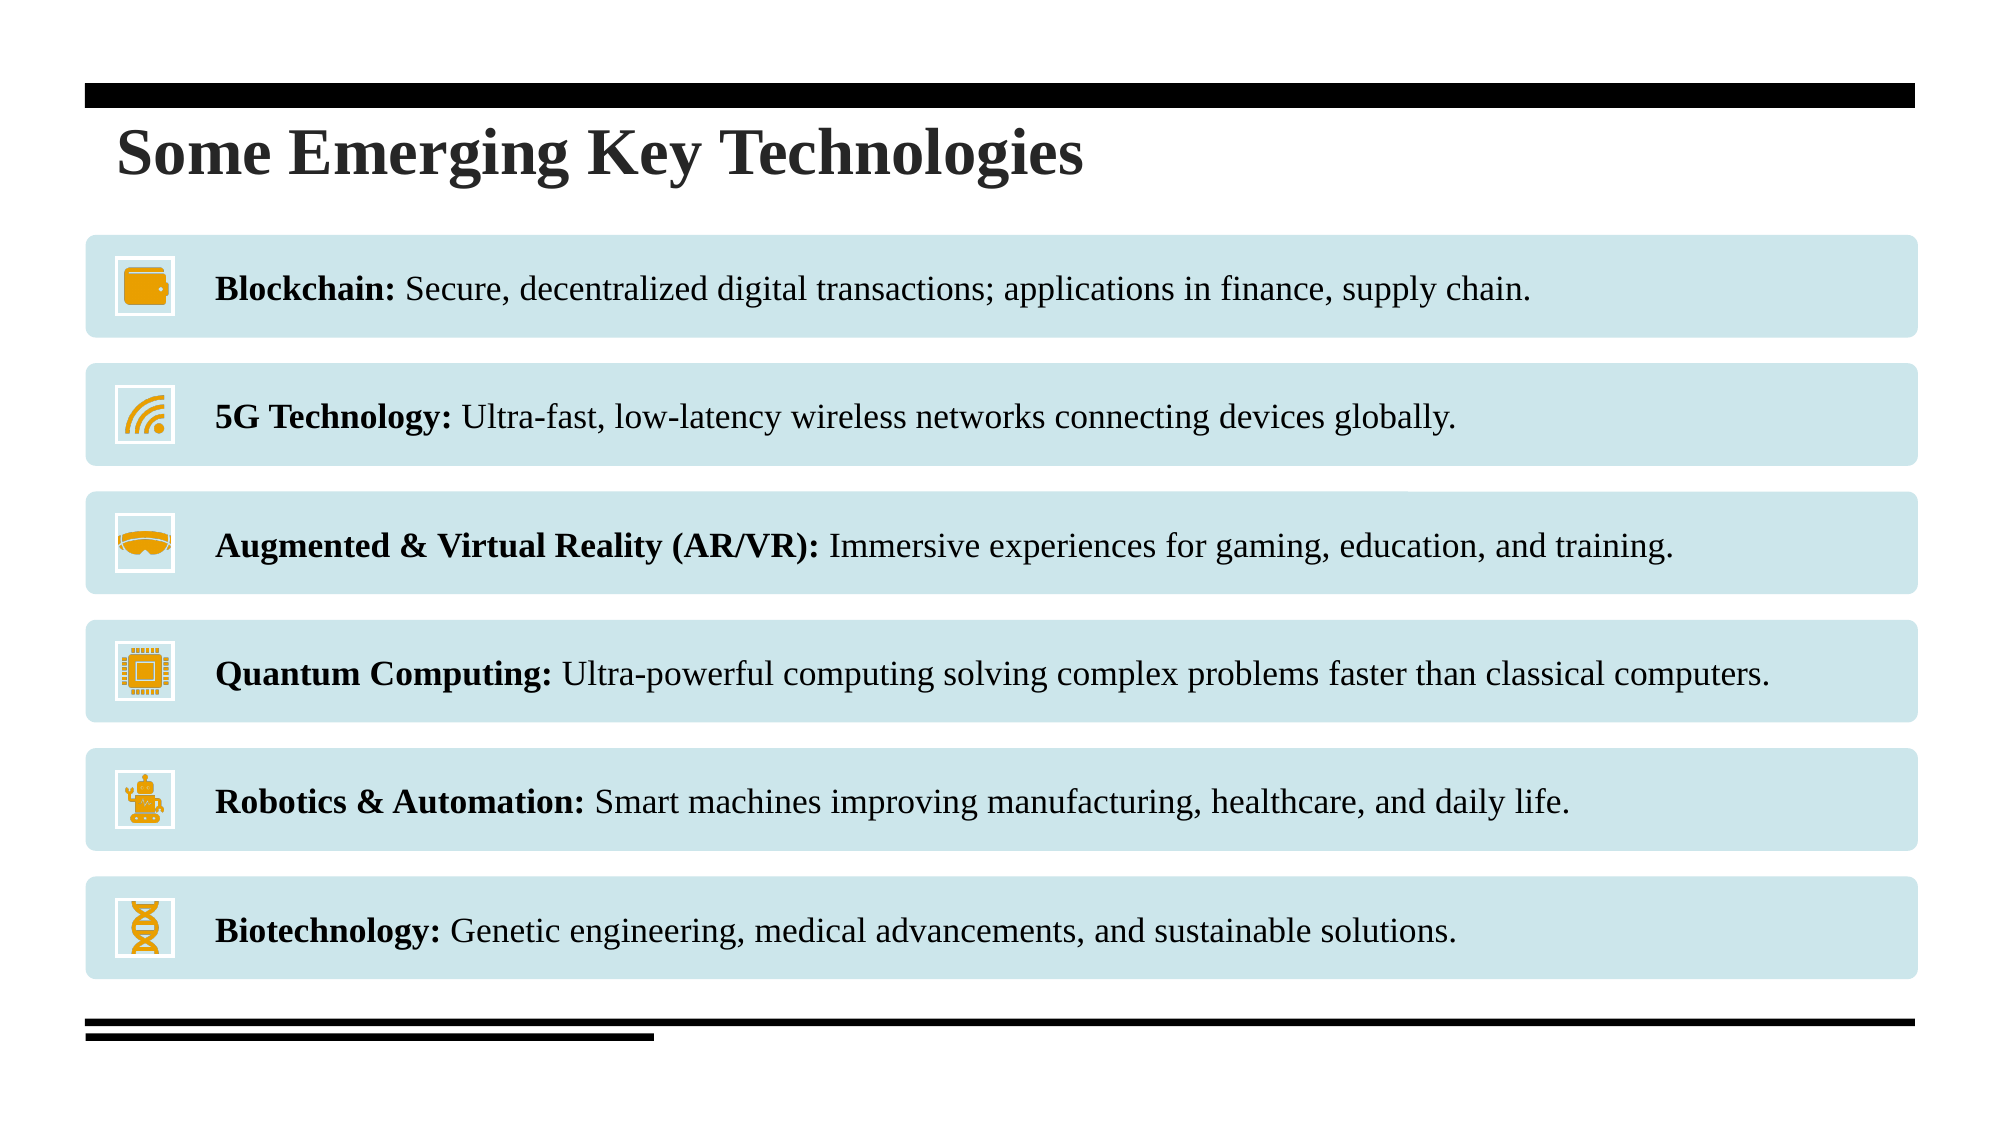

# Some Emerging Key Technologies
Blockchain: Secure, decentralized digital transactions; applications in finance, supply chain.
5G Technology: Ultra-fast, low-latency wireless networks connecting devices globally.
Augmented & Virtual Reality (AR/VR): Immersive experiences for gaming, education, and training.
Quantum Computing: Ultra-powerful computing solving complex problems faster than classical computers.
Robotics & Automation: Smart machines improving manufacturing, healthcare, and daily life.
Biotechnology: Genetic engineering, medical advancements, and sustainable solutions.